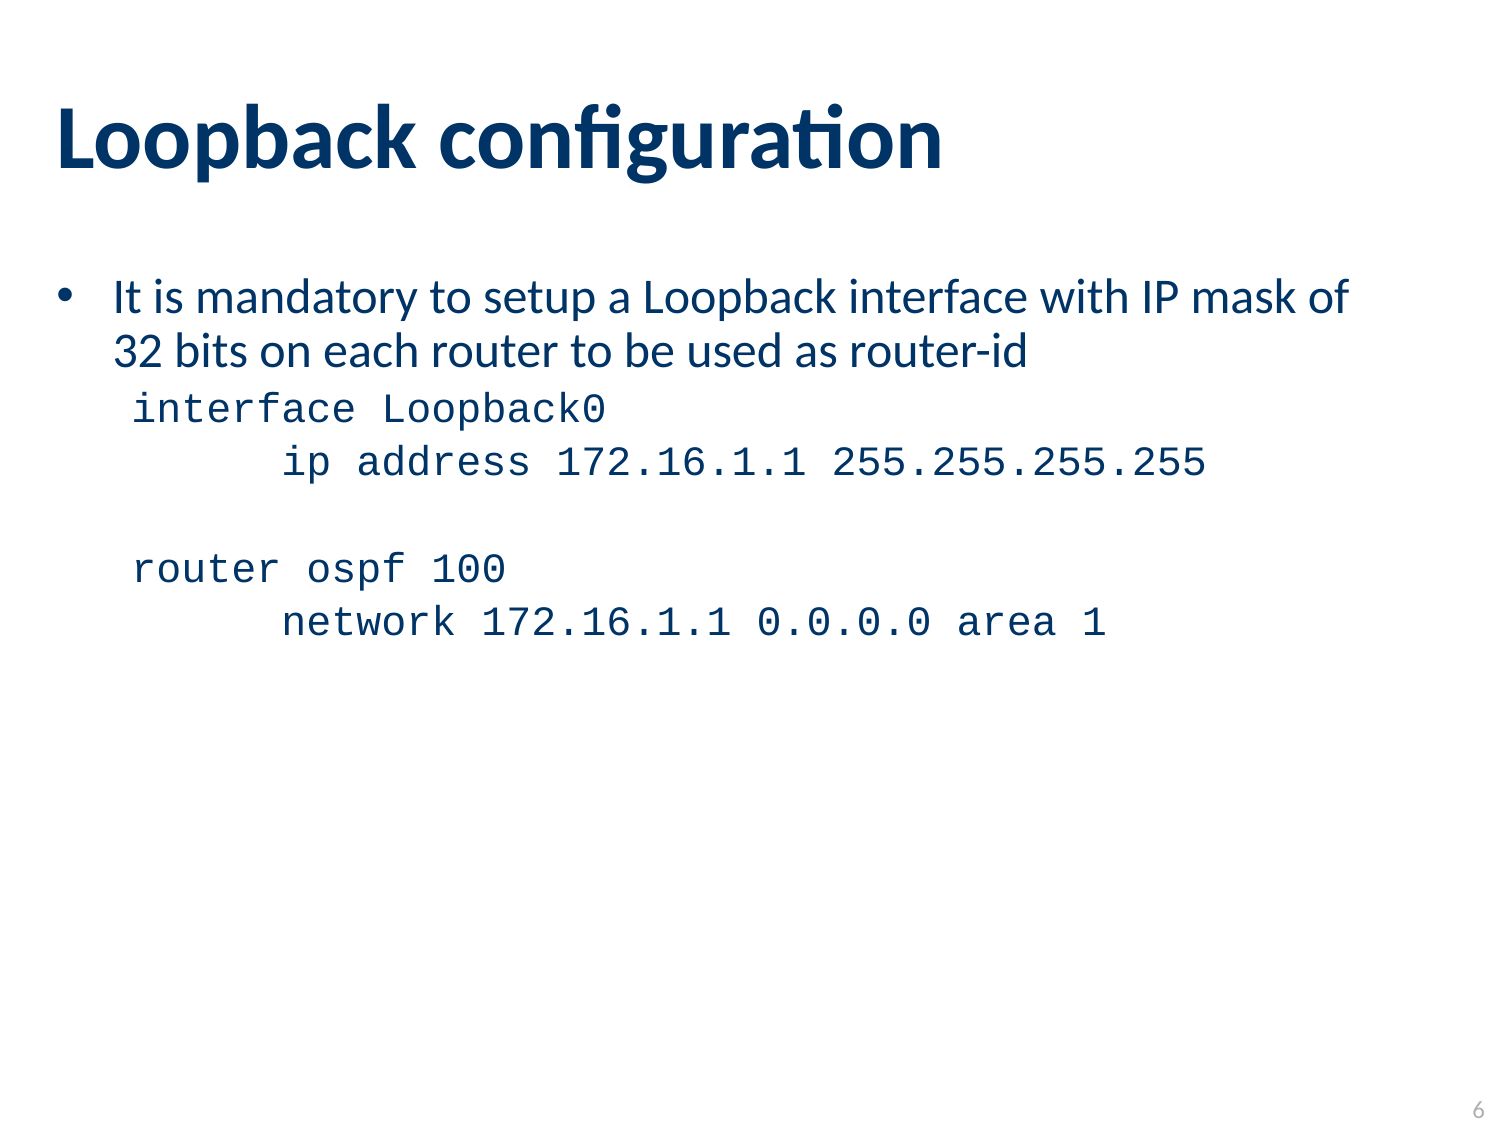

# Loopback configuration
It is mandatory to setup a Loopback interface with IP mask of 32 bits on each router to be used as router-id
interface Loopback0
	ip address 172.16.1.1 255.255.255.255

router ospf 100
	network 172.16.1.1 0.0.0.0 area 1
6